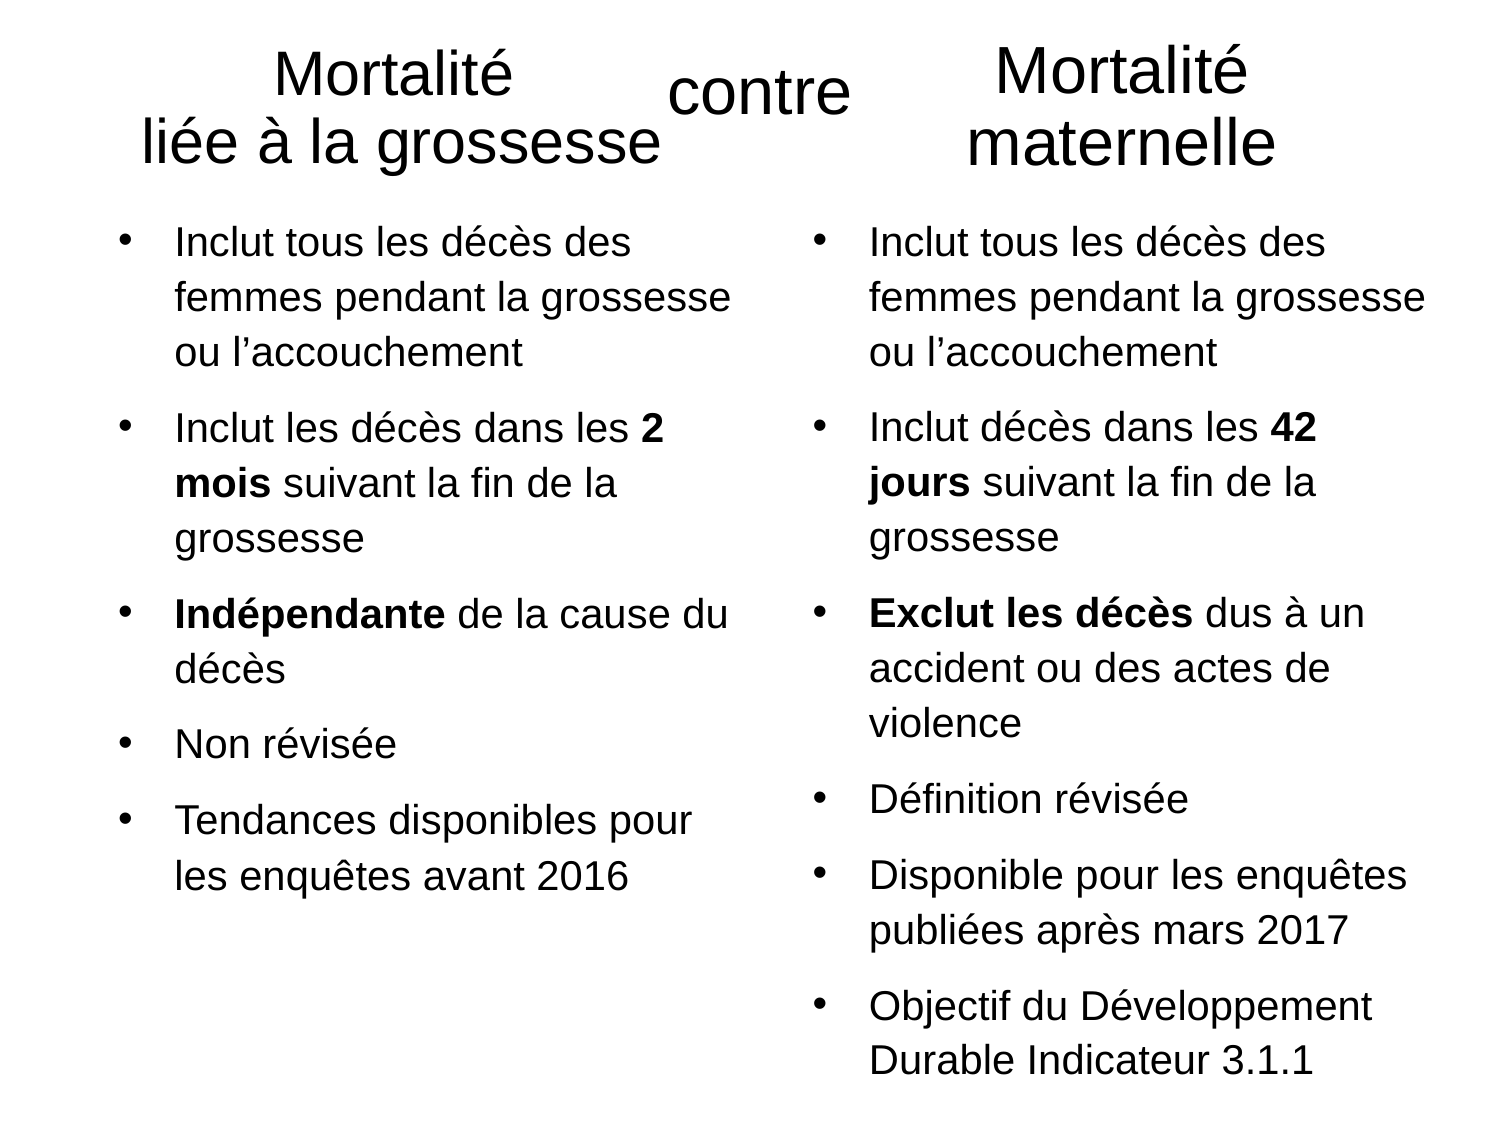

contre
Mortalité
maternelle
# Mortalité liée à la grossesse
Inclut tous les décès des femmes pendant la grossesse ou l’accouchement
Inclut décès dans les 42 jours suivant la fin de la grossesse
Exclut les décès dus à un accident ou des actes de violence
Définition révisée
Disponible pour les enquêtes publiées après mars 2017
Objectif du Développement Durable Indicateur 3.1.1
Inclut tous les décès des femmes pendant la grossesse ou l’accouchement
Inclut les décès dans les 2 mois suivant la fin de la grossesse
Indépendante de la cause du décès
Non révisée
Tendances disponibles pour les enquêtes avant 2016